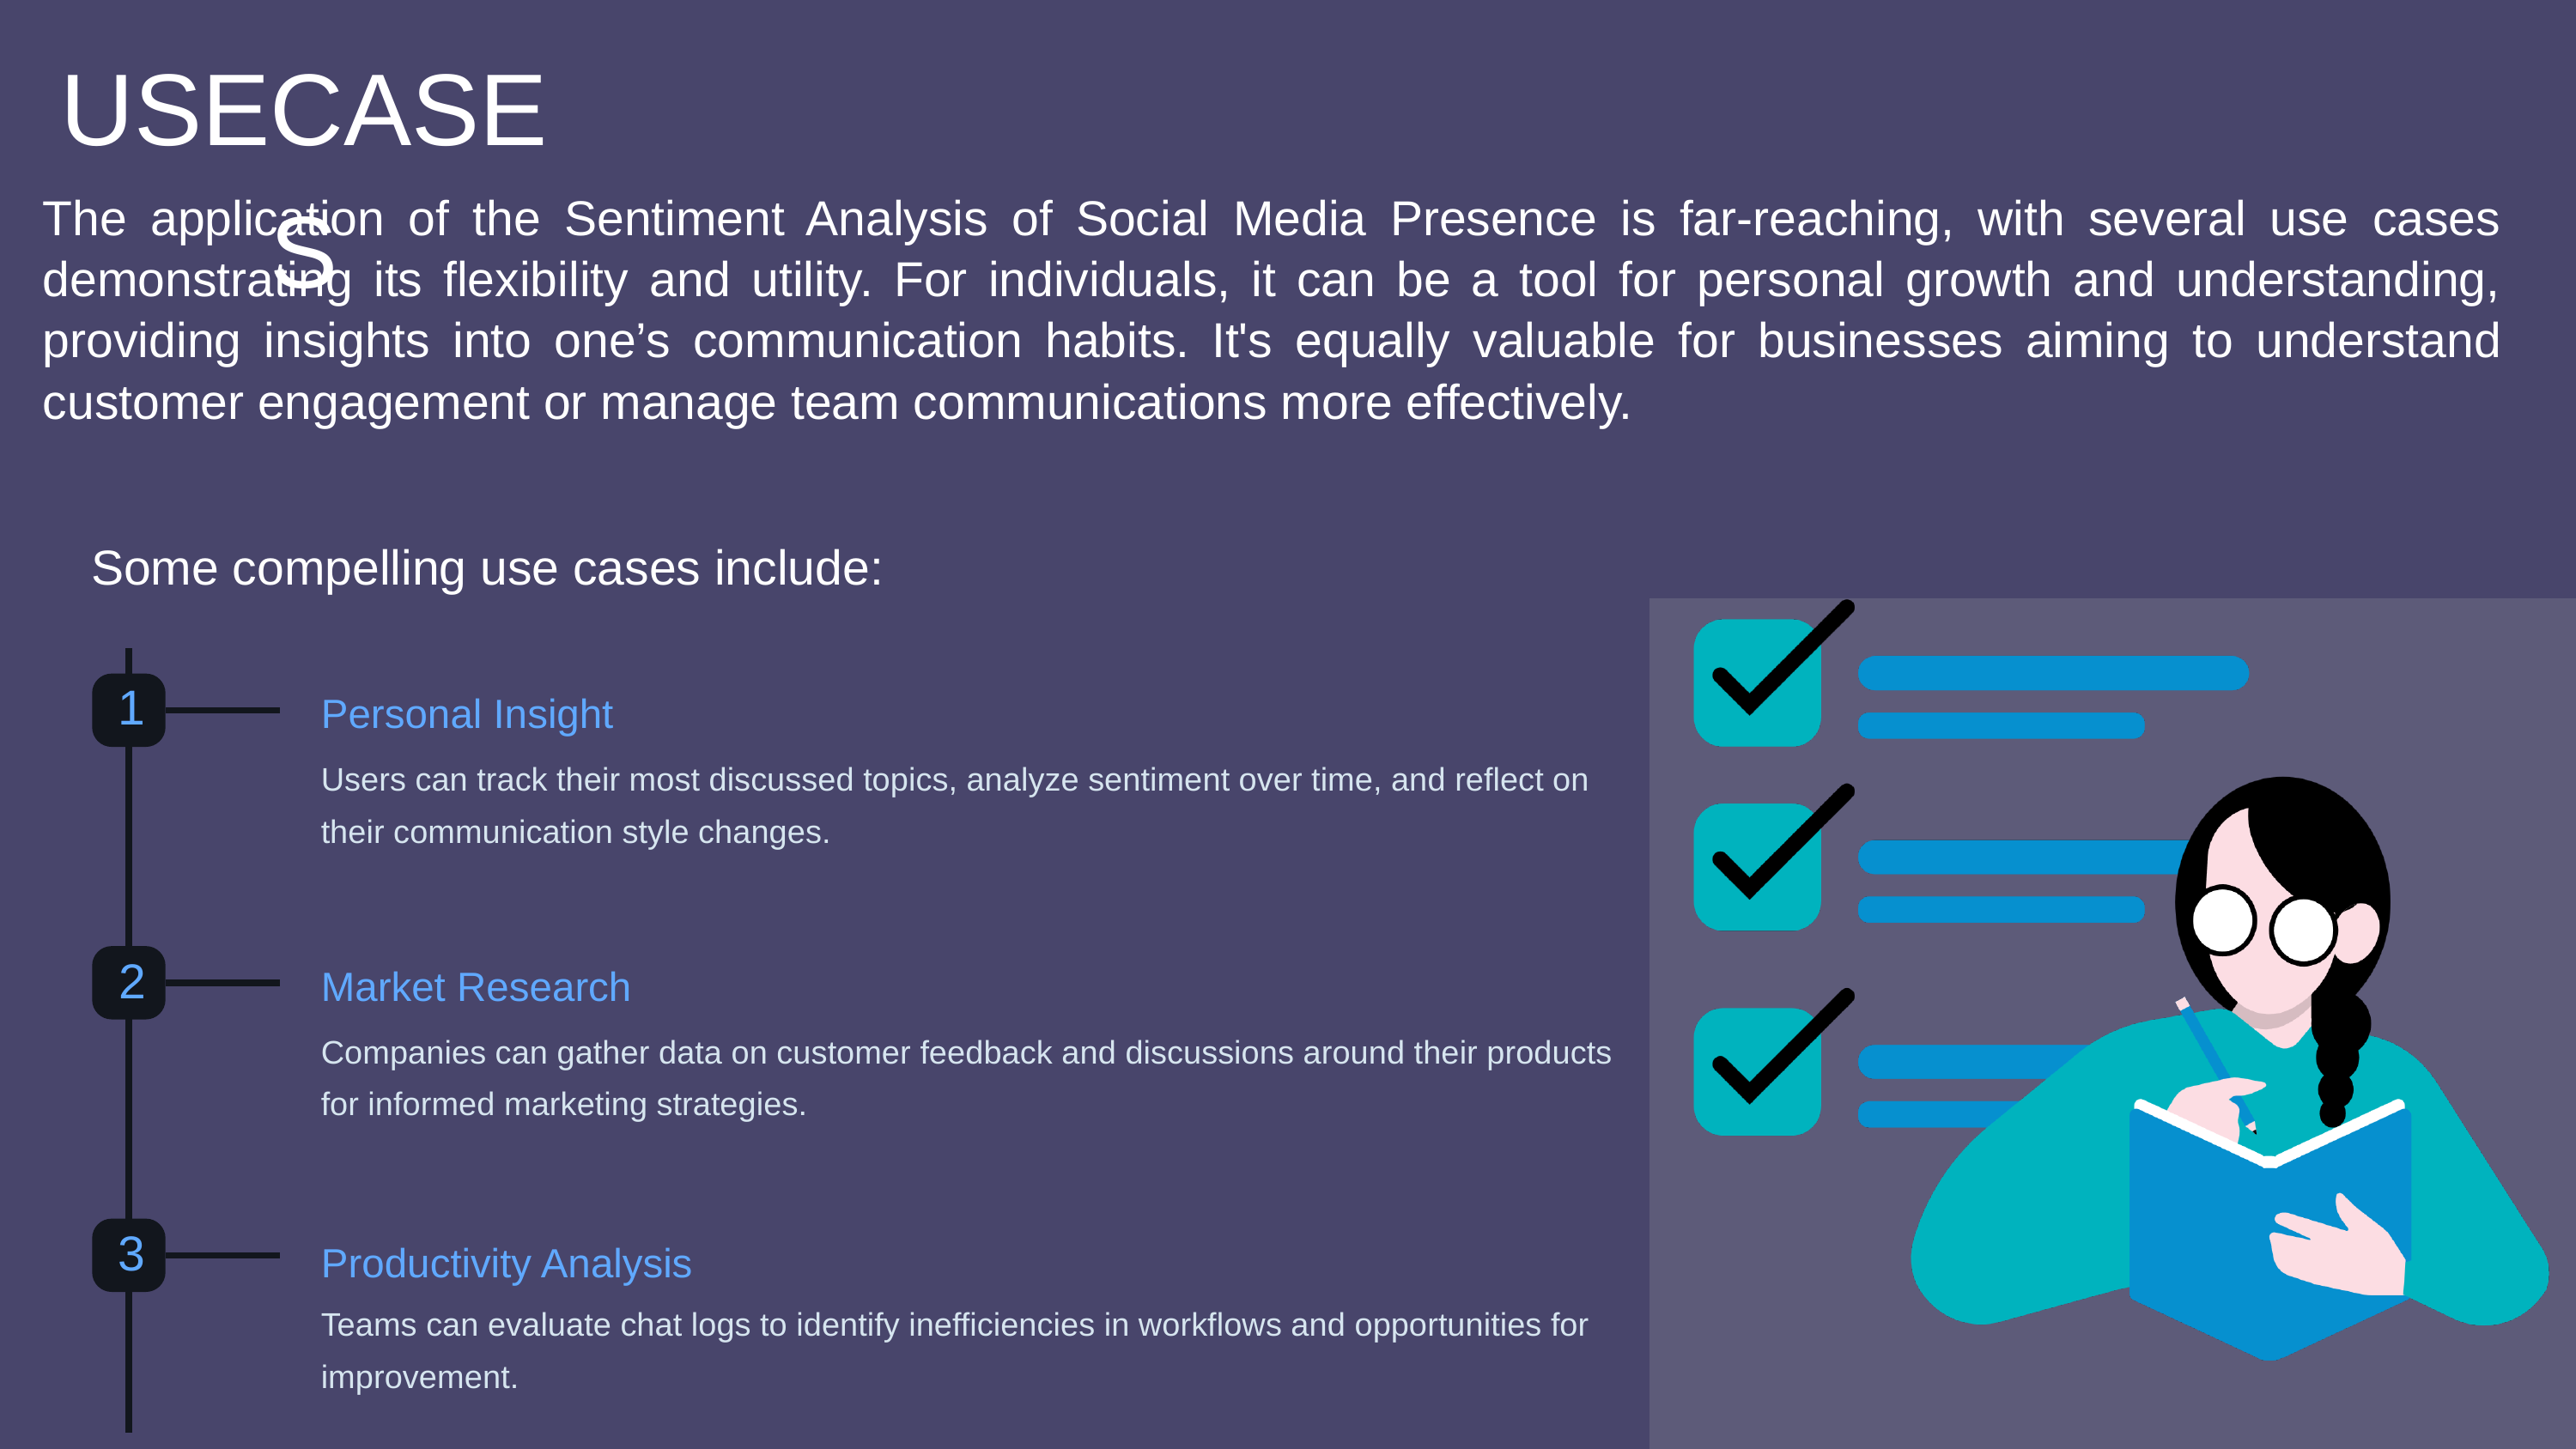

USECASES
The application of the Sentiment Analysis of Social Media Presence is far-reaching, with several use cases demonstrating its flexibility and utility. For individuals, it can be a tool for personal growth and understanding, providing insights into one’s communication habits. It's equally valuable for businesses aiming to understand customer engagement or manage team communications more effectively.
Some compelling use cases include:

1
Personal Insight

Users can track their most discussed topics, analyze sentiment over time, and reflect on their communication style changes.

2
Market Research

Companies can gather data on customer feedback and discussions around their products for informed marketing strategies.

3
Productivity Analysis

Teams can evaluate chat logs to identify inefficiencies in workflows and opportunities for improvement.